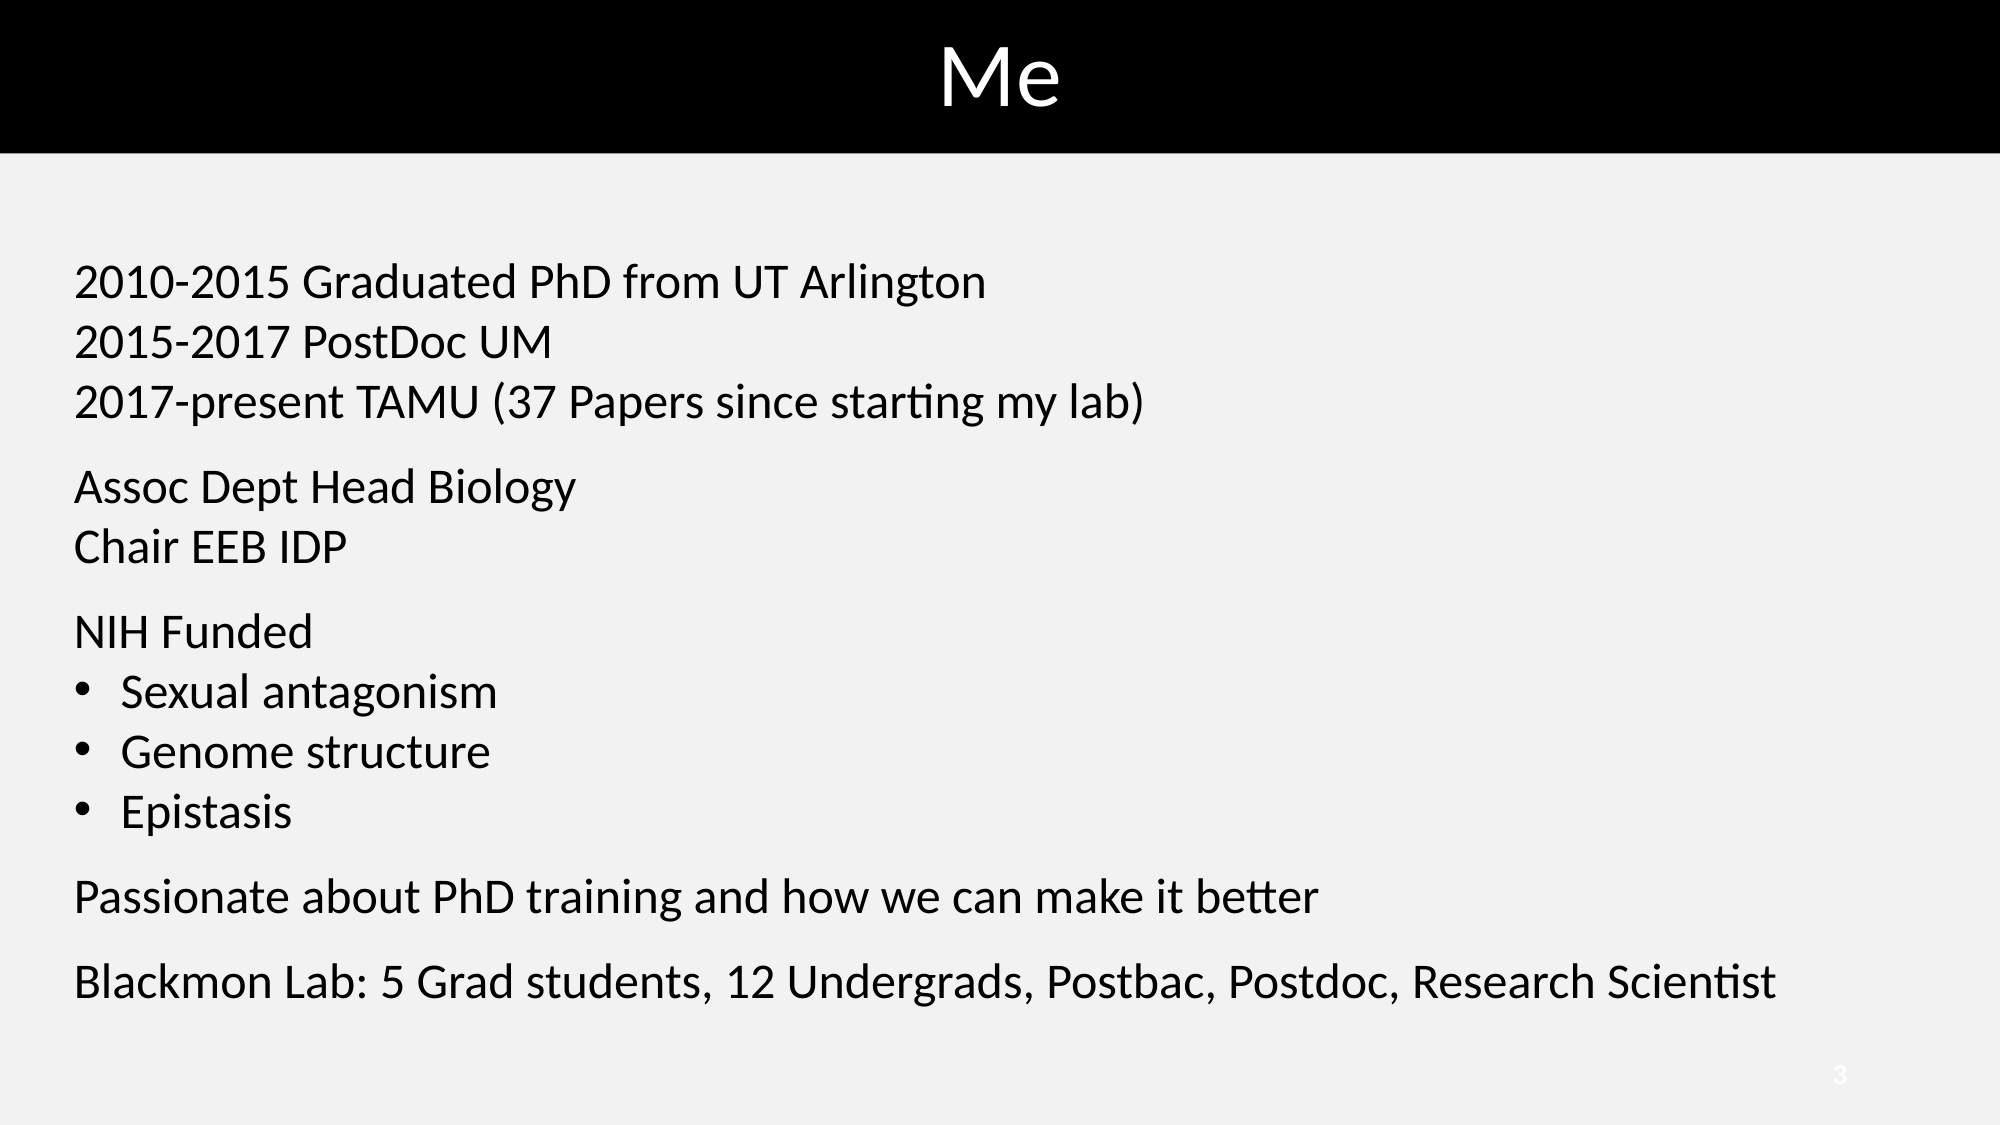

# Me
2010-2015 Graduated PhD from UT Arlington
2015-2017 PostDoc UM
2017-present TAMU (37 Papers since starting my lab)

Assoc Dept Head Biology
Chair EEB IDP

NIH Funded
Sexual antagonism
Genome structure
Epistasis

Passionate about PhD training and how we can make it better

Blackmon Lab: 5 Grad students, 12 Undergrads, Postbac, Postdoc, Research Scientist
3